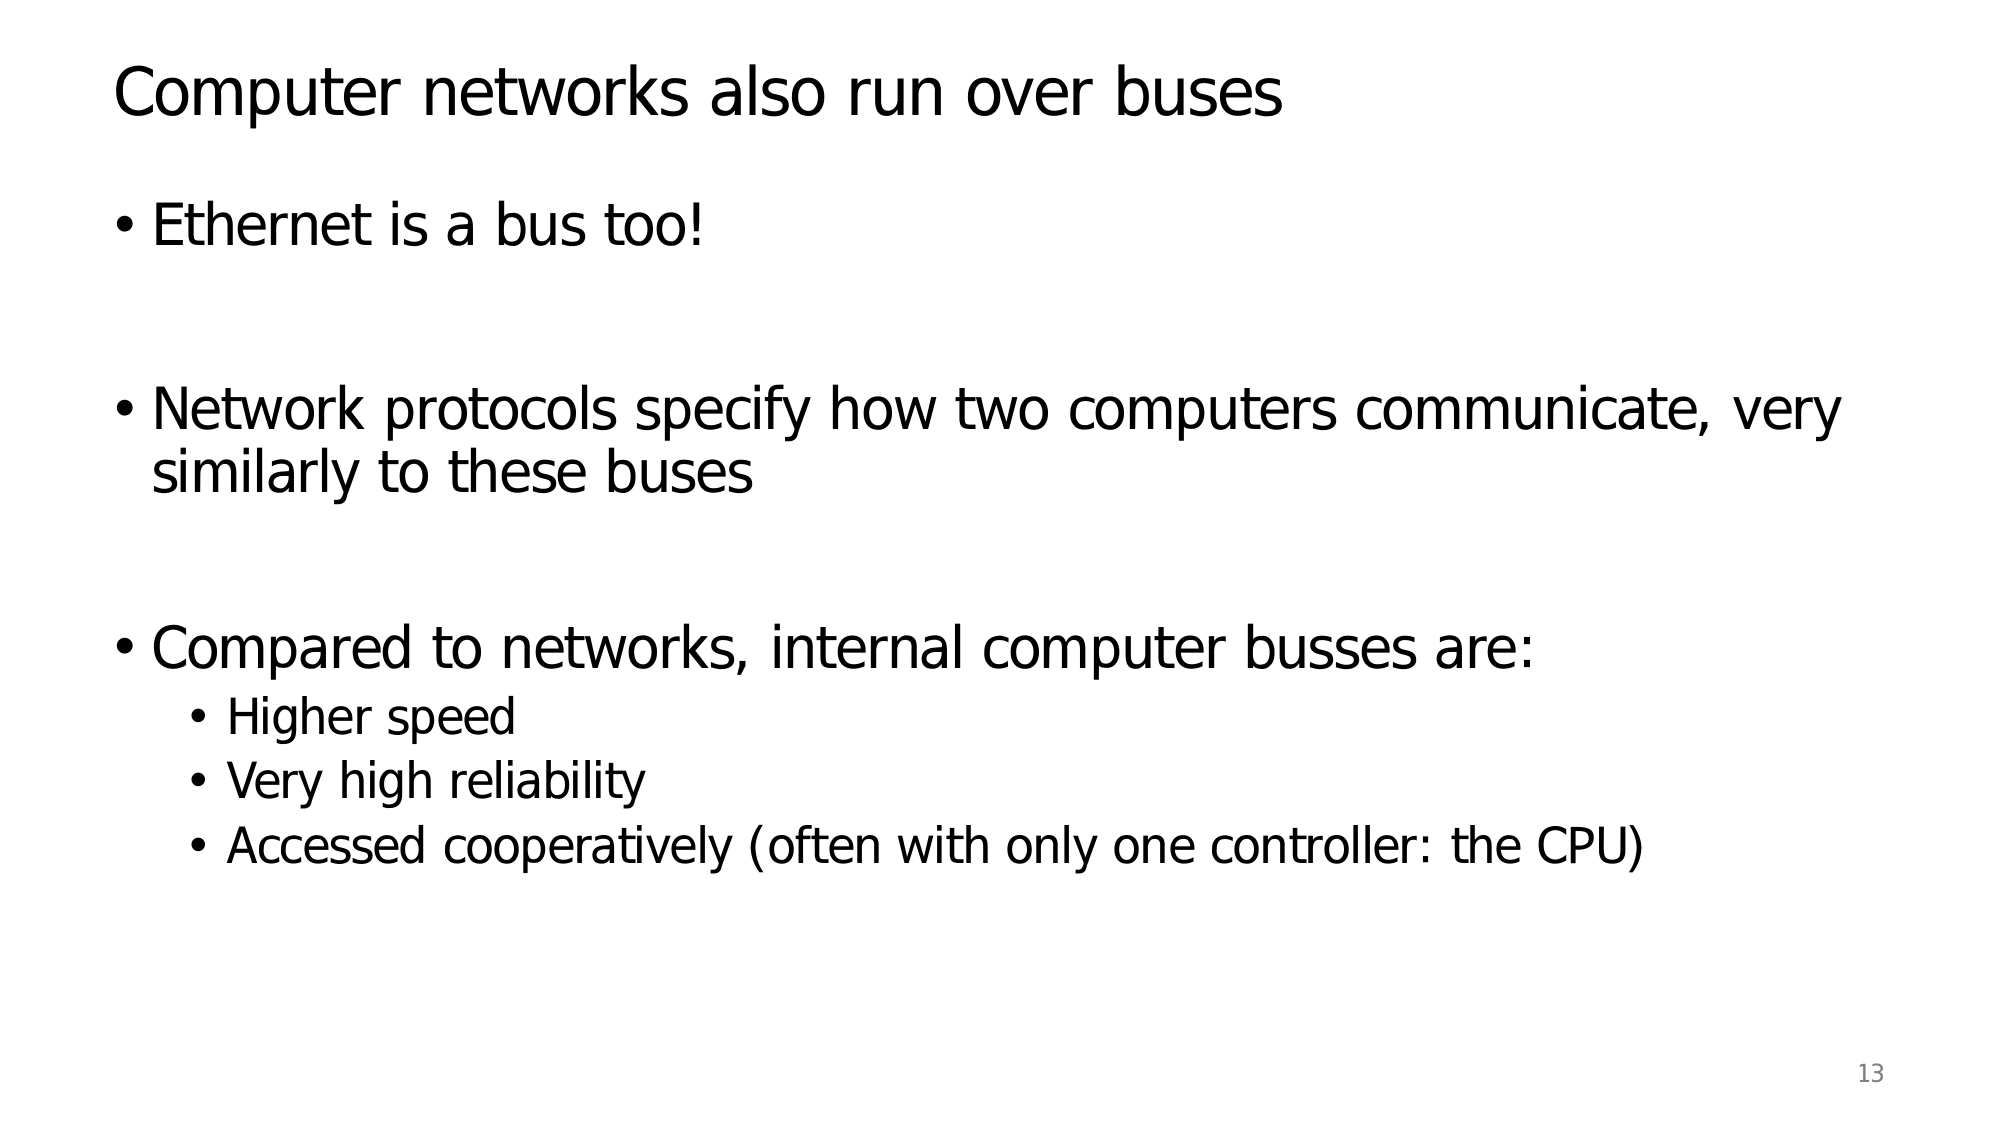

# Computer networks also run over buses
Ethernet is a bus too!

Network protocols specify how two computers communicate, very similarly to these buses

Compared to networks, internal computer busses are:
Higher speed
Very high reliability
Accessed cooperatively (often with only one controller: the CPU)
13